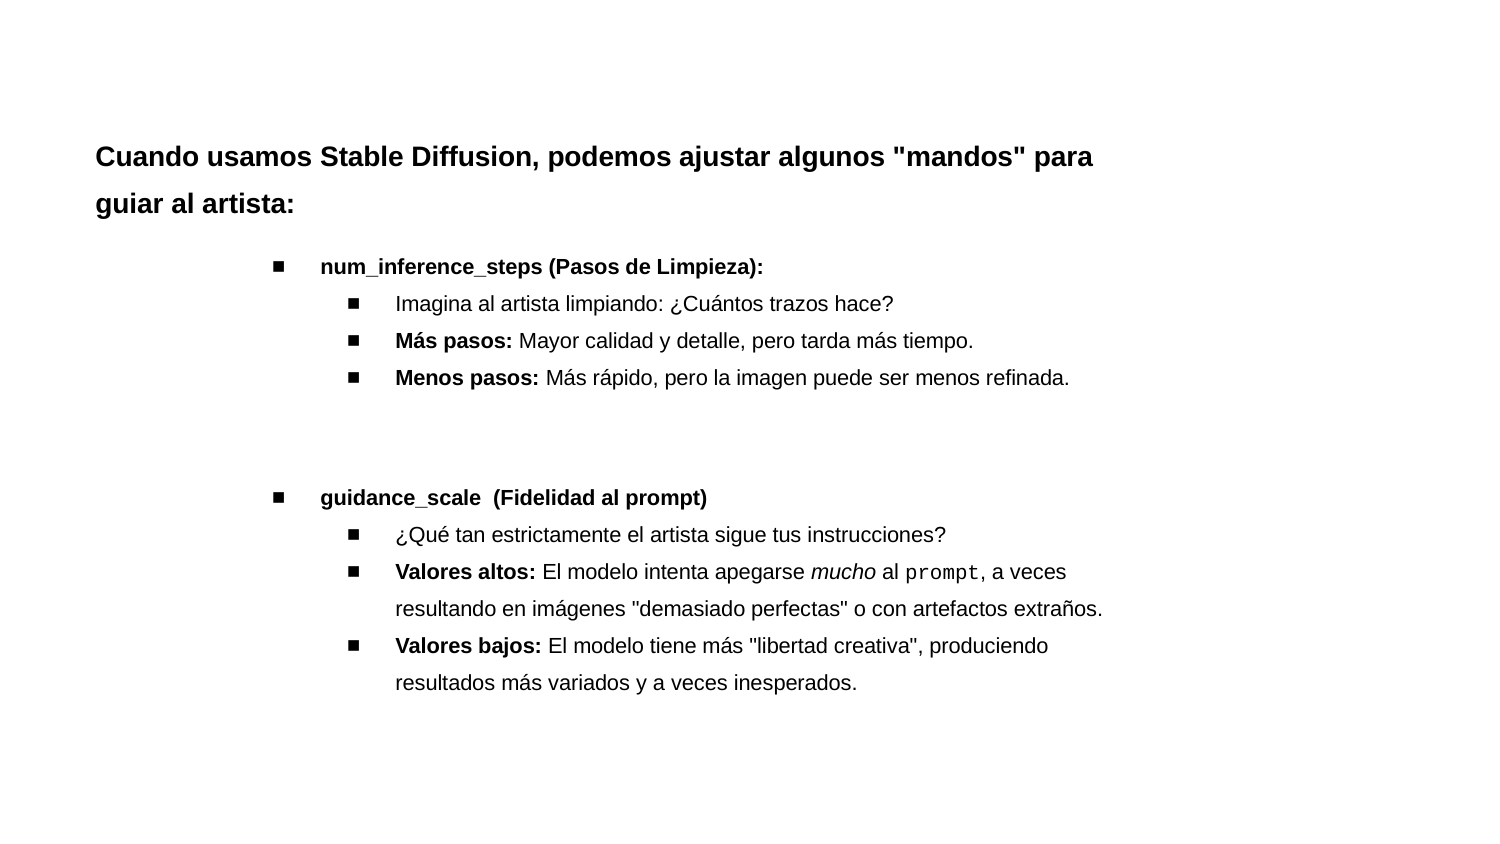

# Cuando usamos Stable Diffusion, podemos ajustar algunos "mandos" para guiar al artista:
num_inference_steps (Pasos de Limpieza):
Imagina al artista limpiando: ¿Cuántos trazos hace?
Más pasos: Mayor calidad y detalle, pero tarda más tiempo.
Menos pasos: Más rápido, pero la imagen puede ser menos refinada.

guidance_scale  (Fidelidad al prompt)
¿Qué tan estrictamente el artista sigue tus instrucciones?
Valores altos: El modelo intenta apegarse mucho al prompt, a veces resultando en imágenes "demasiado perfectas" o con artefactos extraños.
Valores bajos: El modelo tiene más "libertad creativa", produciendo resultados más variados y a veces inesperados.